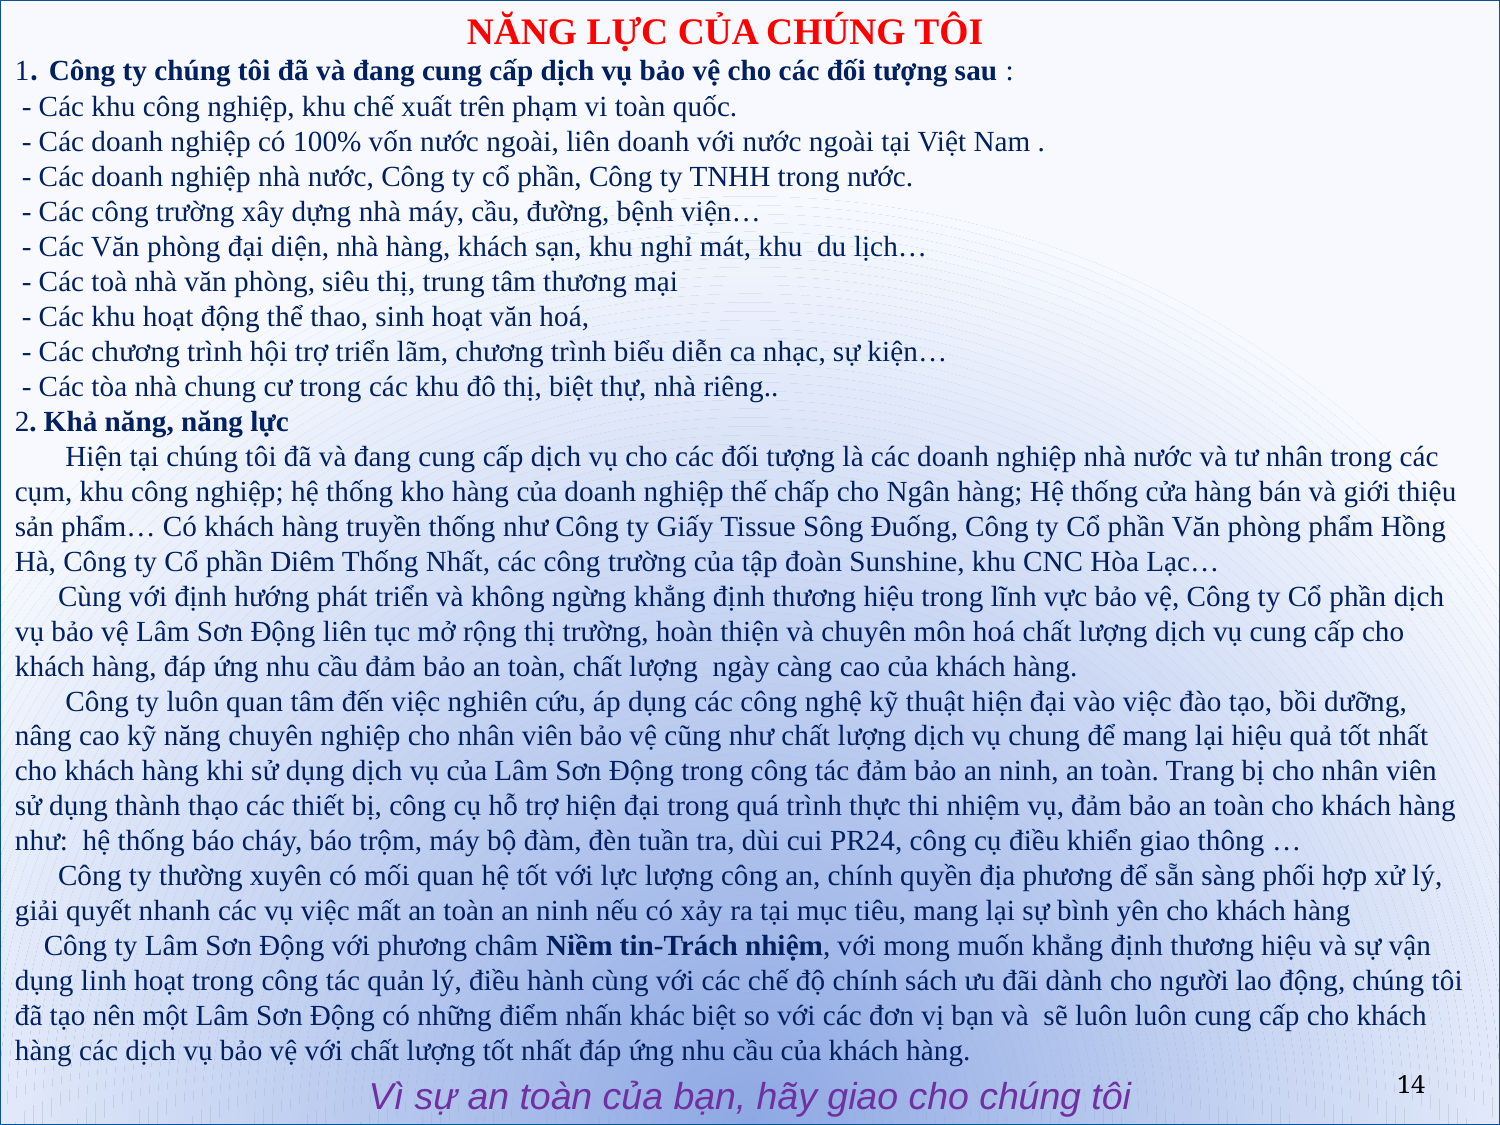

NĂNG LỰC CỦA CHÚNG TÔI

1. Công ty chúng tôi đã và đang cung cấp dịch vụ bảo vệ cho các đối tượng sau :
 - Các khu công nghiệp, khu chế xuất trên phạm vi toàn quốc.
 - Các doanh nghiệp có 100% vốn nước ngoài, liên doanh với nước ngoài tại Việt Nam .
 - Các doanh nghiệp nhà nước, Công ty cổ phần, Công ty TNHH trong nước.
 - Các công trường xây dựng nhà máy, cầu, đường, bệnh viện…
 - Các Văn phòng đại diện, nhà hàng, khách sạn, khu nghỉ mát, khu  du lịch…
 - Các toà nhà văn phòng, siêu thị, trung tâm thương mại
 - Các khu hoạt động thể thao, sinh hoạt văn hoá,
 - Các chương trình hội trợ triển lãm, chương trình biểu diễn ca nhạc, sự kiện…
 - Các tòa nhà chung cư trong các khu đô thị, biệt thự, nhà riêng..
2. Khả năng, năng lực
       Hiện tại chúng tôi đã và đang cung cấp dịch vụ cho các đối tượng là các doanh nghiệp nhà nước và tư nhân trong các cụm, khu công nghiệp; hệ thống kho hàng của doanh nghiệp thế chấp cho Ngân hàng; Hệ thống cửa hàng bán và giới thiệu sản phẩm… Có khách hàng truyền thống như Công ty Giấy Tissue Sông Đuống, Công ty Cổ phần Văn phòng phẩm Hồng Hà, Công ty Cổ phần Diêm Thống Nhất, các công trường của tập đoàn Sunshine, khu CNC Hòa Lạc…
      Cùng với định hướng phát triển và không ngừng khẳng định thương hiệu trong lĩnh vực bảo vệ, Công ty Cổ phần dịch vụ bảo vệ Lâm Sơn Động liên tục mở rộng thị trường, hoàn thiện và chuyên môn hoá chất lượng dịch vụ cung cấp cho khách hàng, đáp ứng nhu cầu đảm bảo an toàn, chất lượng  ngày càng cao của khách hàng.
       Công ty luôn quan tâm đến việc nghiên cứu, áp dụng các công nghệ kỹ thuật hiện đại vào việc đào tạo, bồi dưỡng, nâng cao kỹ năng chuyên nghiệp cho nhân viên bảo vệ cũng như chất lượng dịch vụ chung để mang lại hiệu quả tốt nhất cho khách hàng khi sử dụng dịch vụ của Lâm Sơn Động trong công tác đảm bảo an ninh, an toàn. Trang bị cho nhân viên sử dụng thành thạo các thiết bị, công cụ hỗ trợ hiện đại trong quá trình thực thi nhiệm vụ, đảm bảo an toàn cho khách hàng như:  hệ thống báo cháy, báo trộm, máy bộ đàm, đèn tuần tra, dùi cui PR24, công cụ điều khiển giao thông …
      Công ty thường xuyên có mối quan hệ tốt với lực lượng công an, chính quyền địa phương để sẵn sàng phối hợp xử lý, giải quyết nhanh các vụ việc mất an toàn an ninh nếu có xảy ra tại mục tiêu, mang lại sự bình yên cho khách hàng
    Công ty Lâm Sơn Động với phương châm Niềm tin-Trách nhiệm, với mong muốn khẳng định thương hiệu và sự vận dụng linh hoạt trong công tác quản lý, điều hành cùng với các chế độ chính sách ưu đãi dành cho người lao động, chúng tôi  đã tạo nên một Lâm Sơn Động có những điểm nhấn khác biệt so với các đơn vị bạn và  sẽ luôn luôn cung cấp cho khách hàng các dịch vụ bảo vệ với chất lượng tốt nhất đáp ứng nhu cầu của khách hàng.
14
Vì sự an toàn của bạn, hãy giao cho chúng tôi